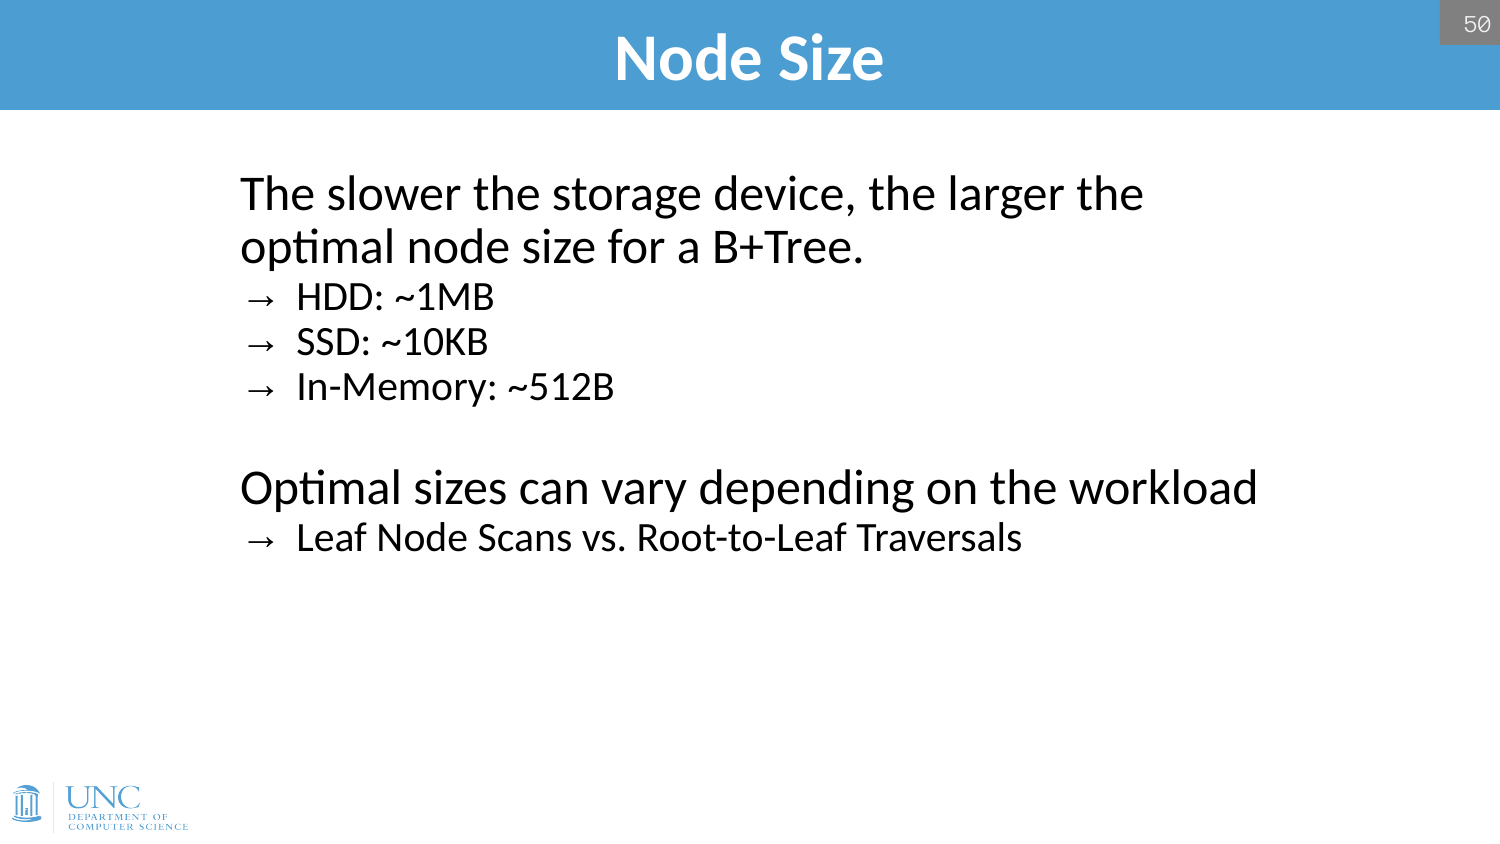

50
# Node Size
The slower the storage device, the larger the optimal node size for a B+Tree.
HDD: ~1MB
SSD: ~10KB
In-Memory: ~512B

Optimal sizes can vary depending on the workload
Leaf Node Scans vs. Root-to-Leaf Traversals